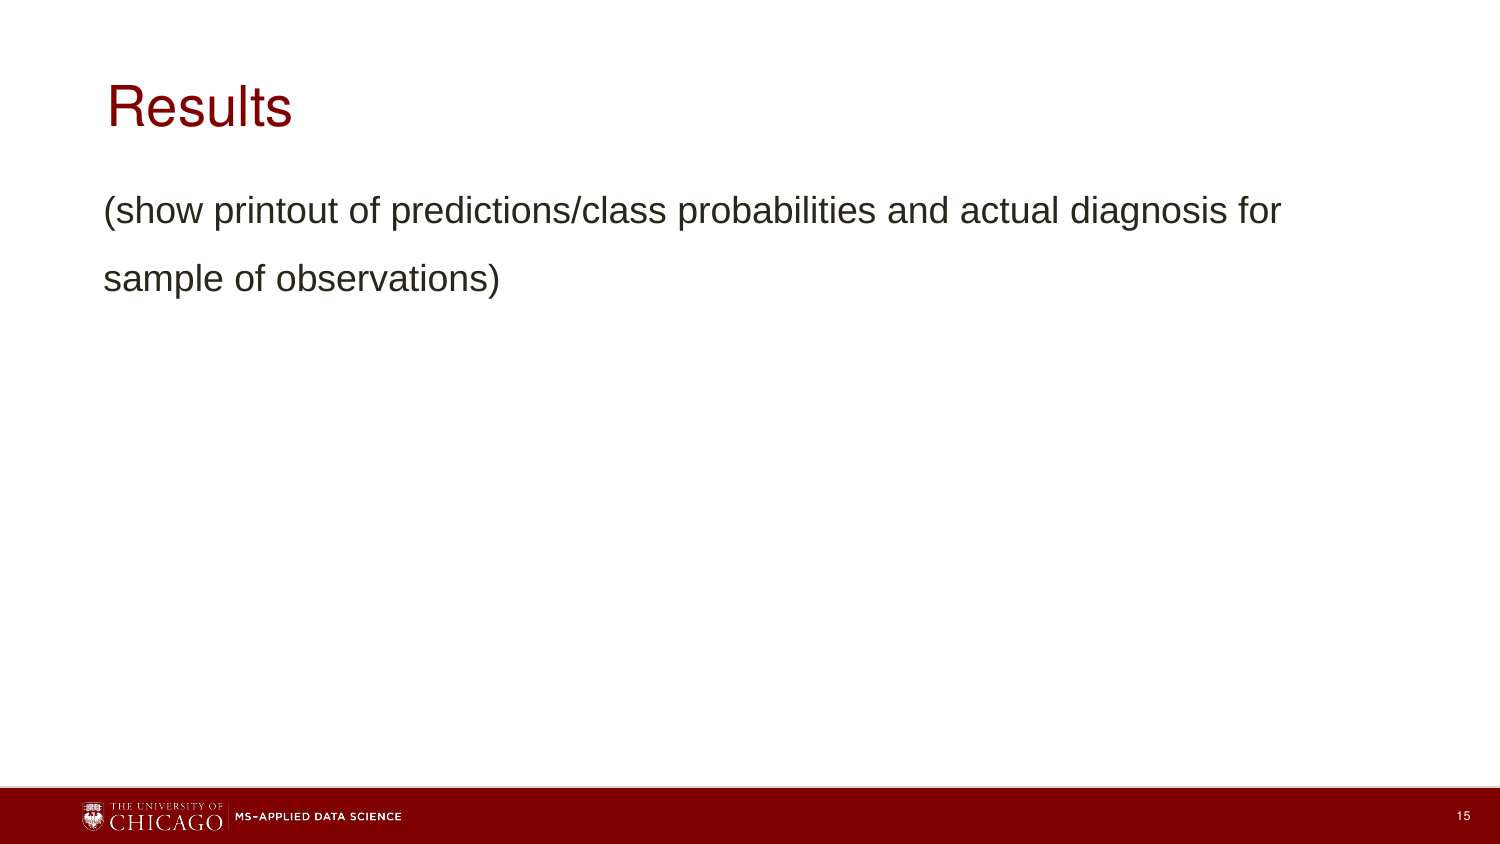

# Results
(show printout of predictions/class probabilities and actual diagnosis for sample of observations)
15